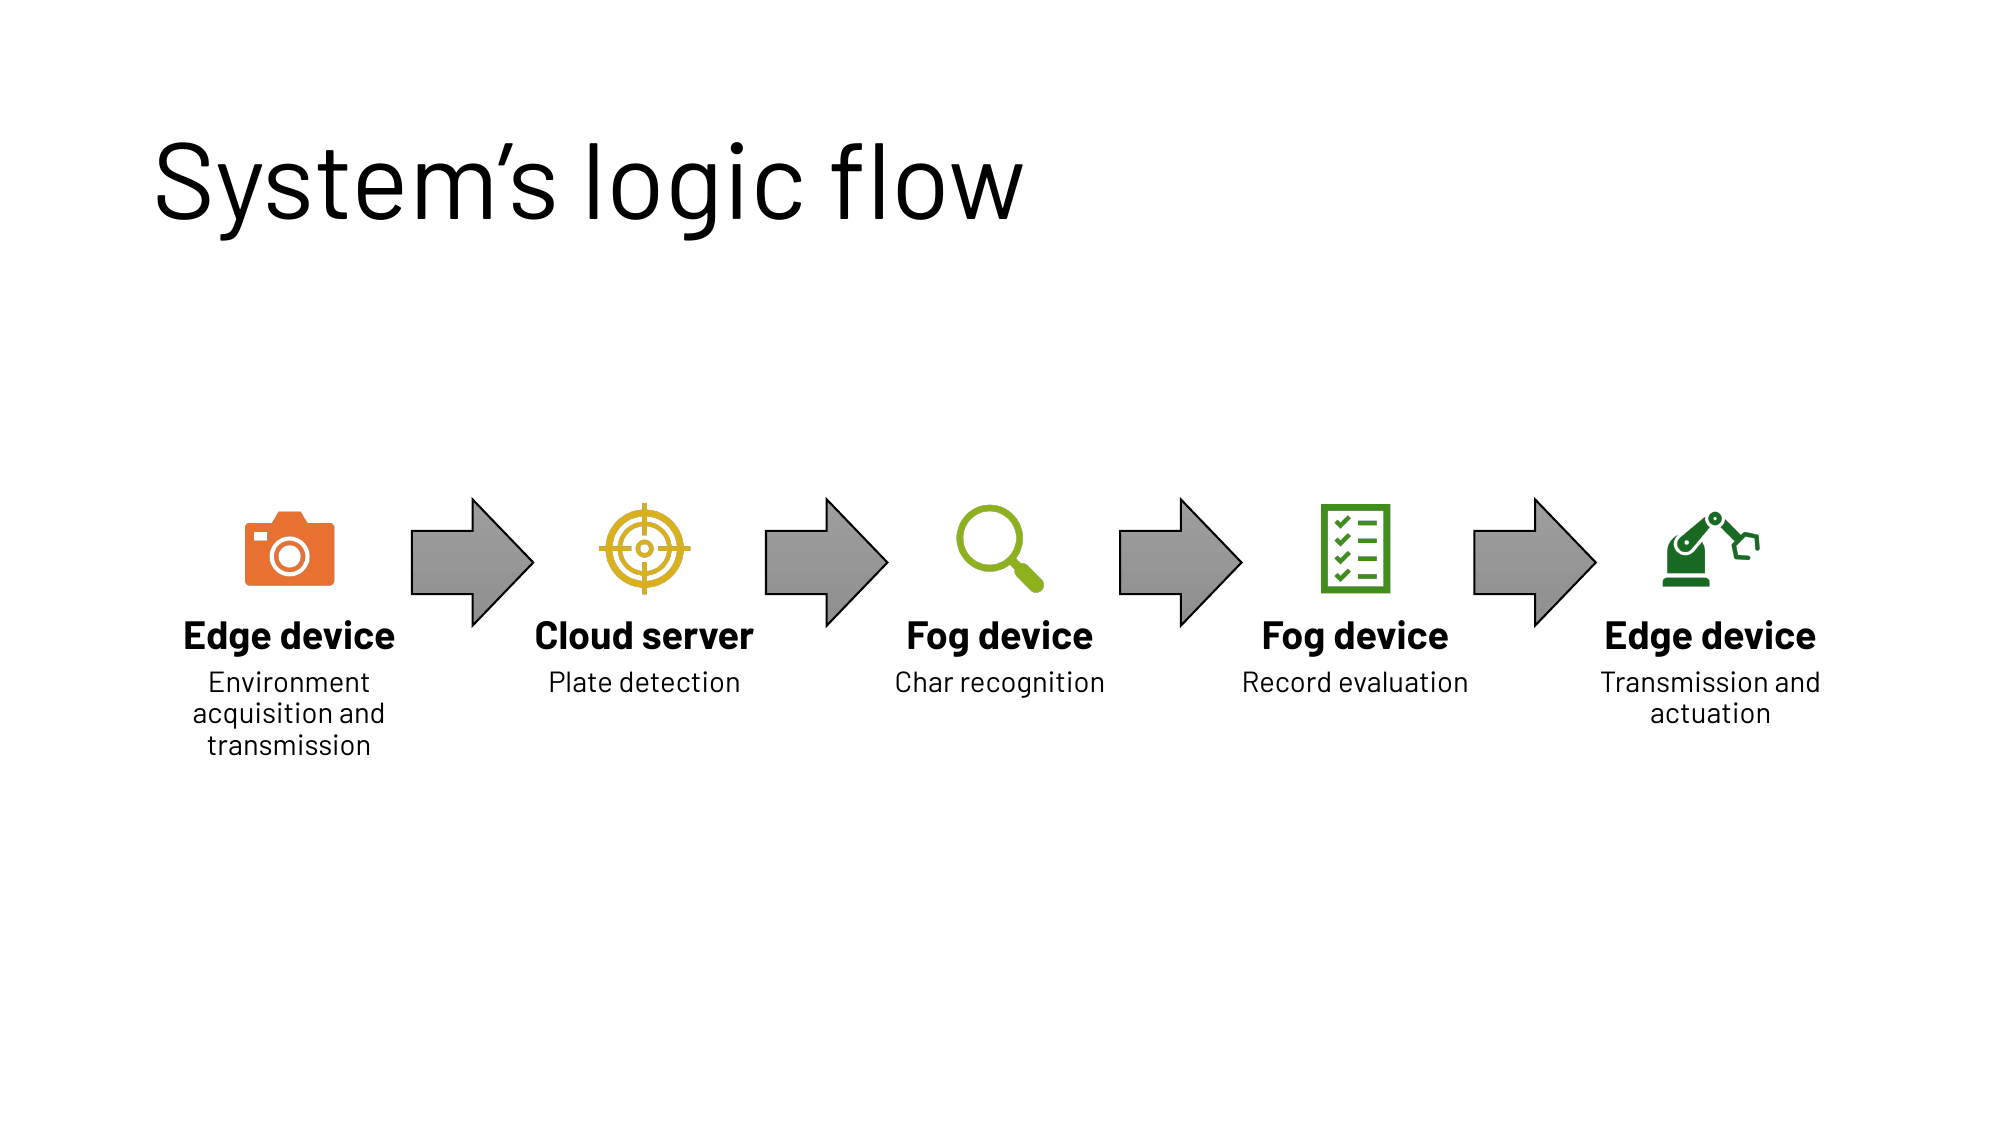

# System’s logic flow
Edge device
Environment acquisition and transmission
Cloud server
Plate detection
Fog device
Char recognition
Fog device
Record evaluation
Edge device
Transmission and actuation